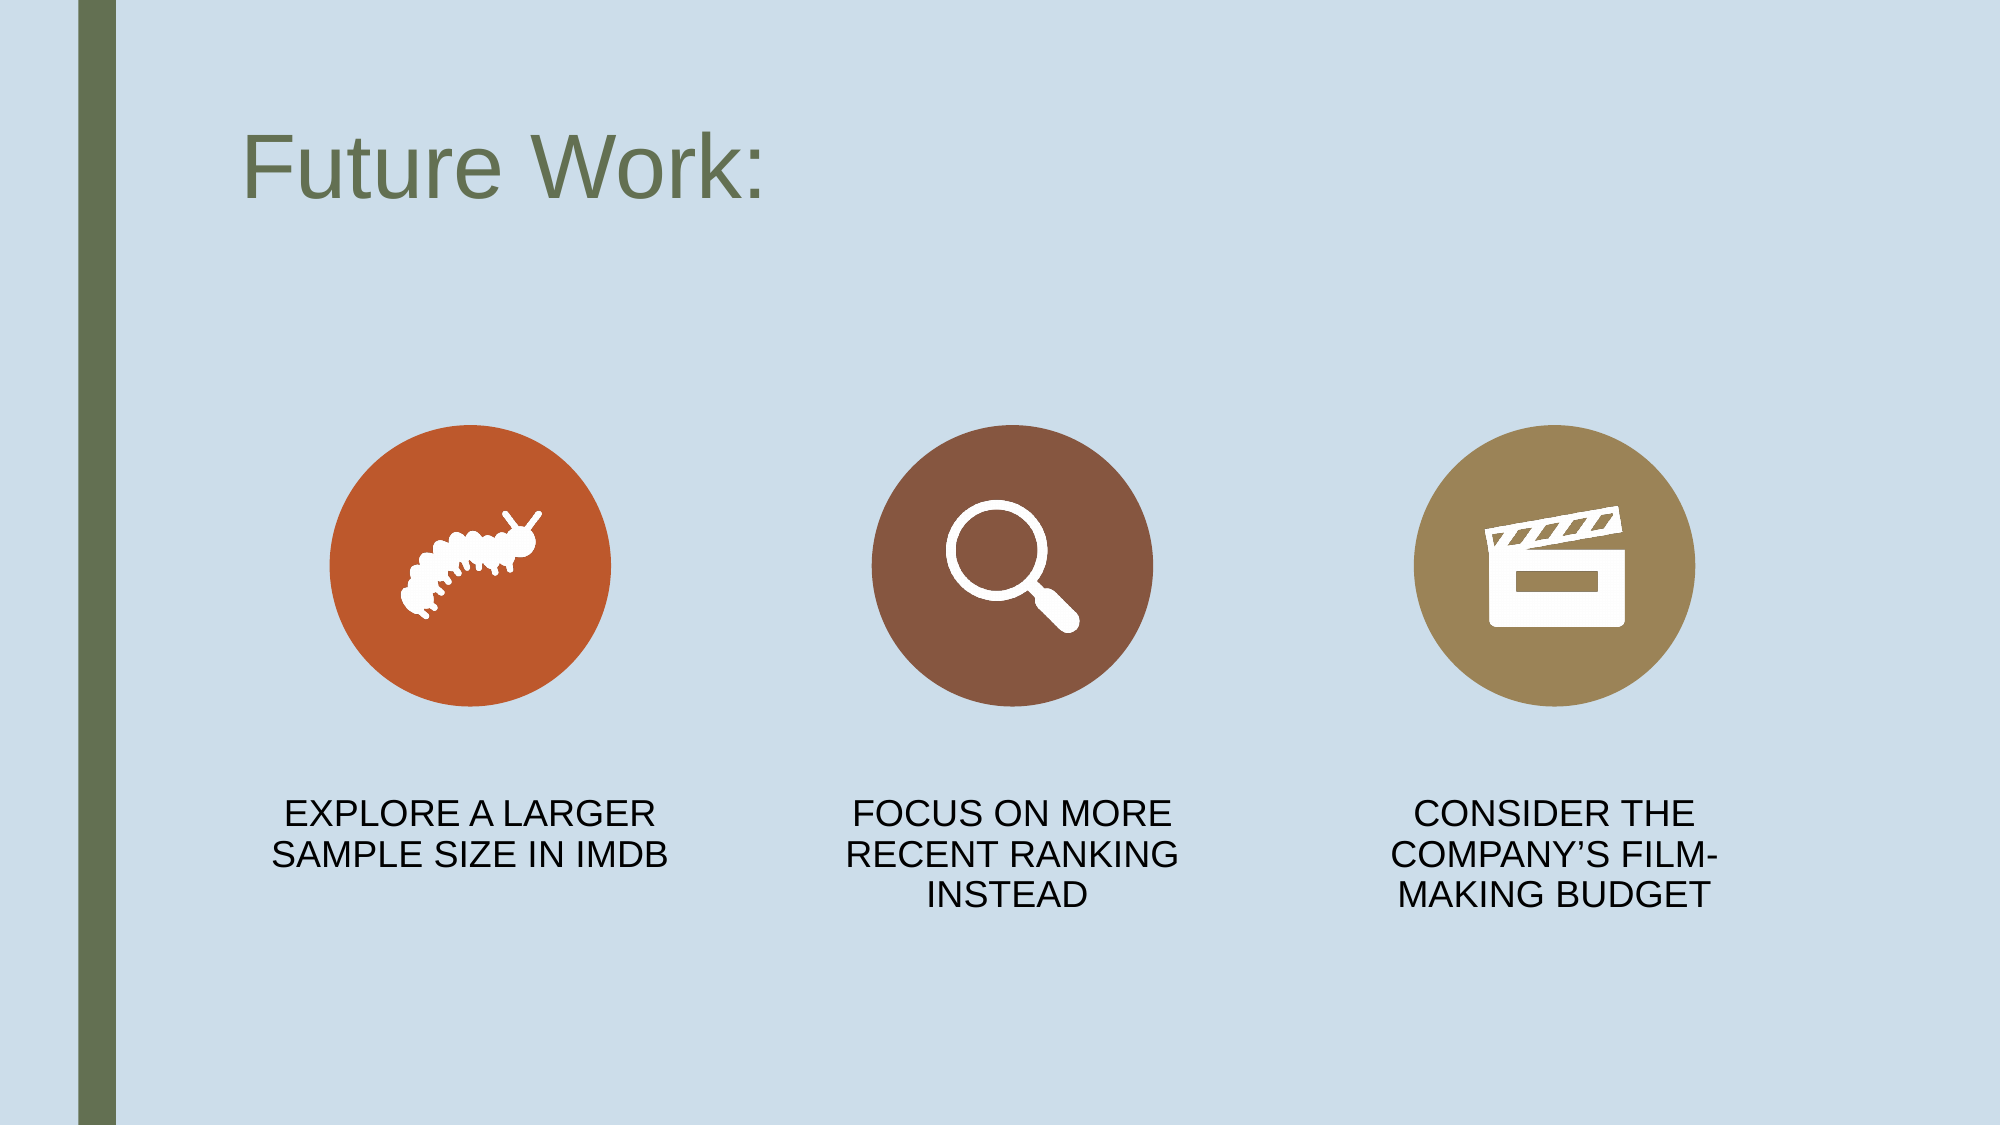

# Future Work:
Explore a larger sample size in IMDb
Focus on more recent ranking instead
Consider the company’s film-making budget